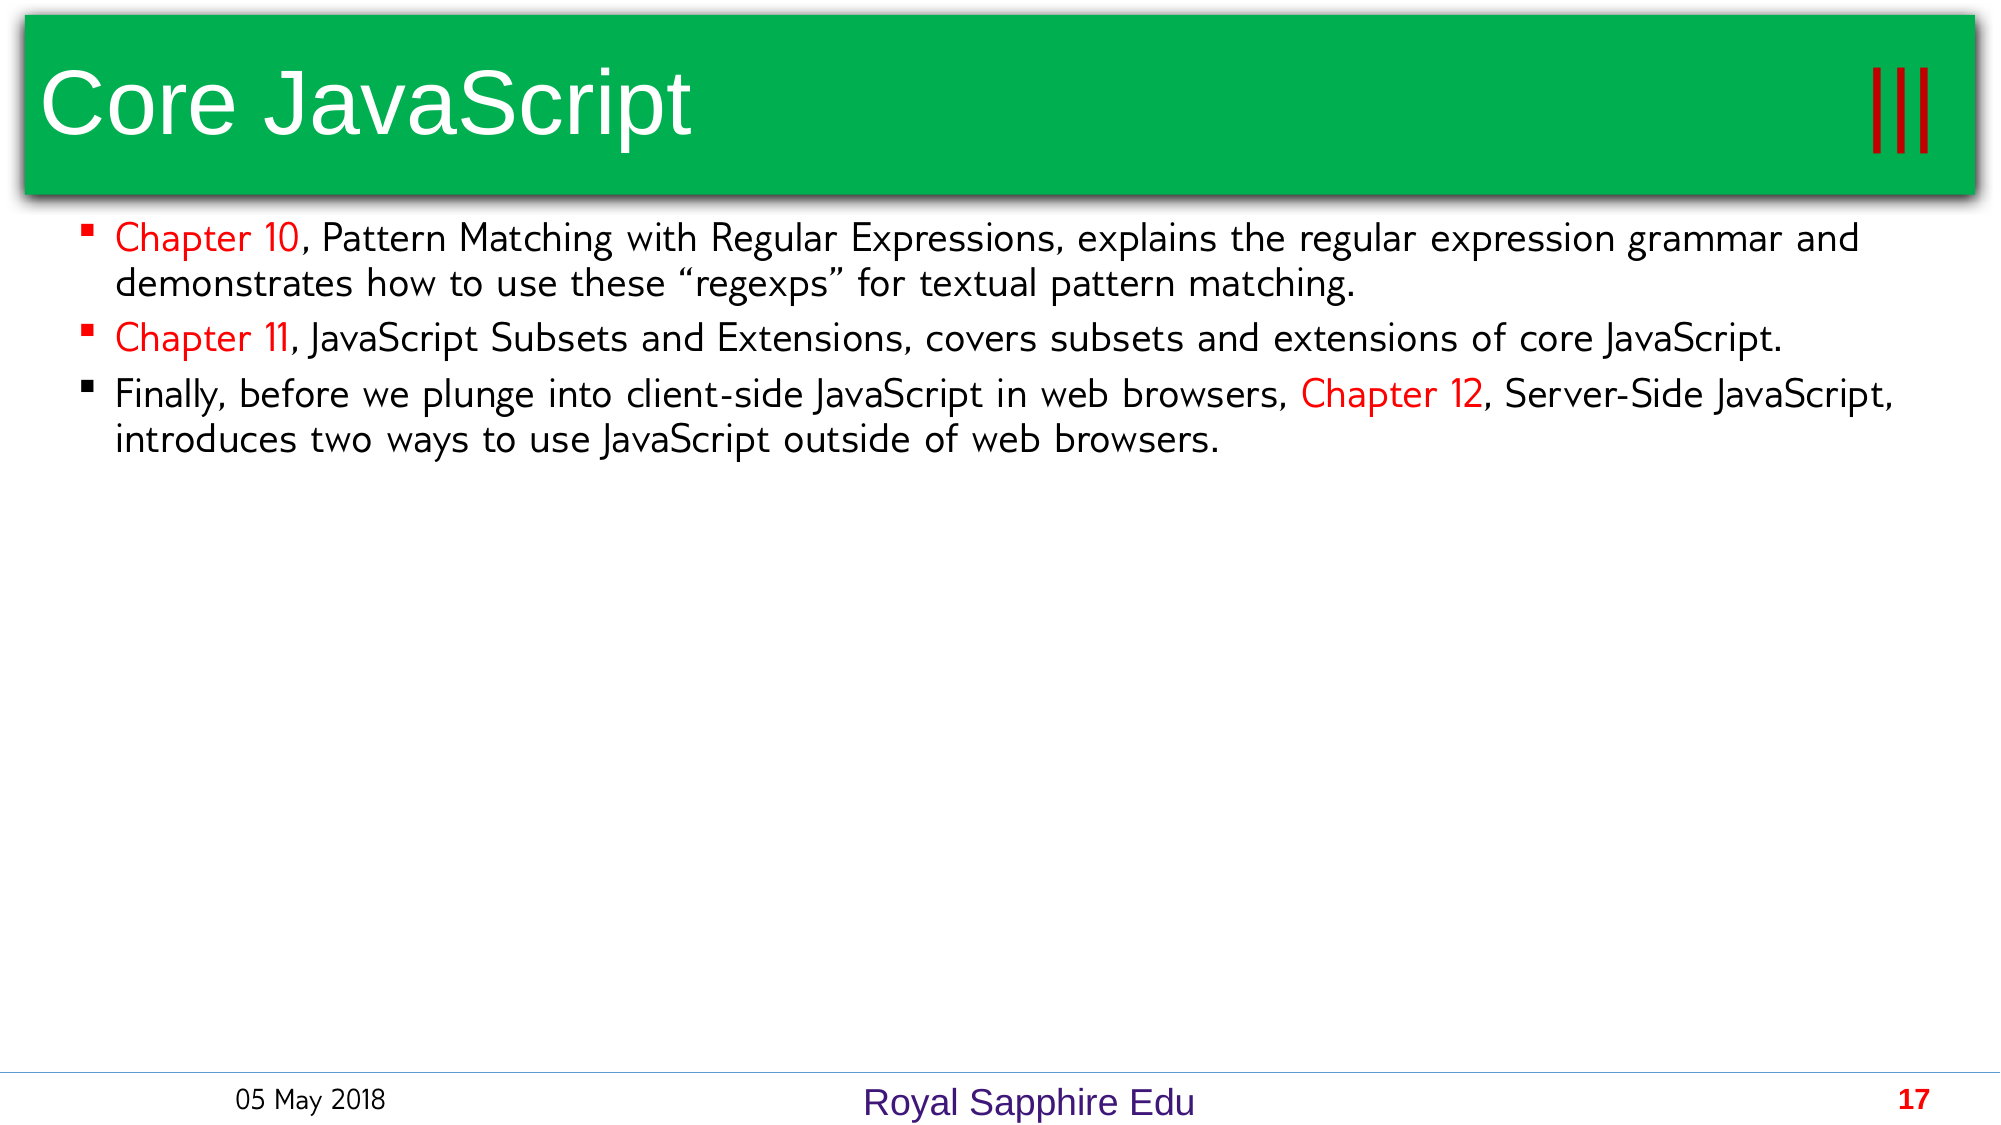

# Core JavaScript								 |||
Chapter 10, Pattern Matching with Regular Expressions, explains the regular expression grammar and demonstrates how to use these “regexps” for textual pattern matching.
Chapter 11, JavaScript Subsets and Extensions, covers subsets and extensions of core JavaScript.
Finally, before we plunge into client-side JavaScript in web browsers, Chapter 12, Server-Side JavaScript, introduces two ways to use JavaScript outside of web browsers.
05 May 2018
17